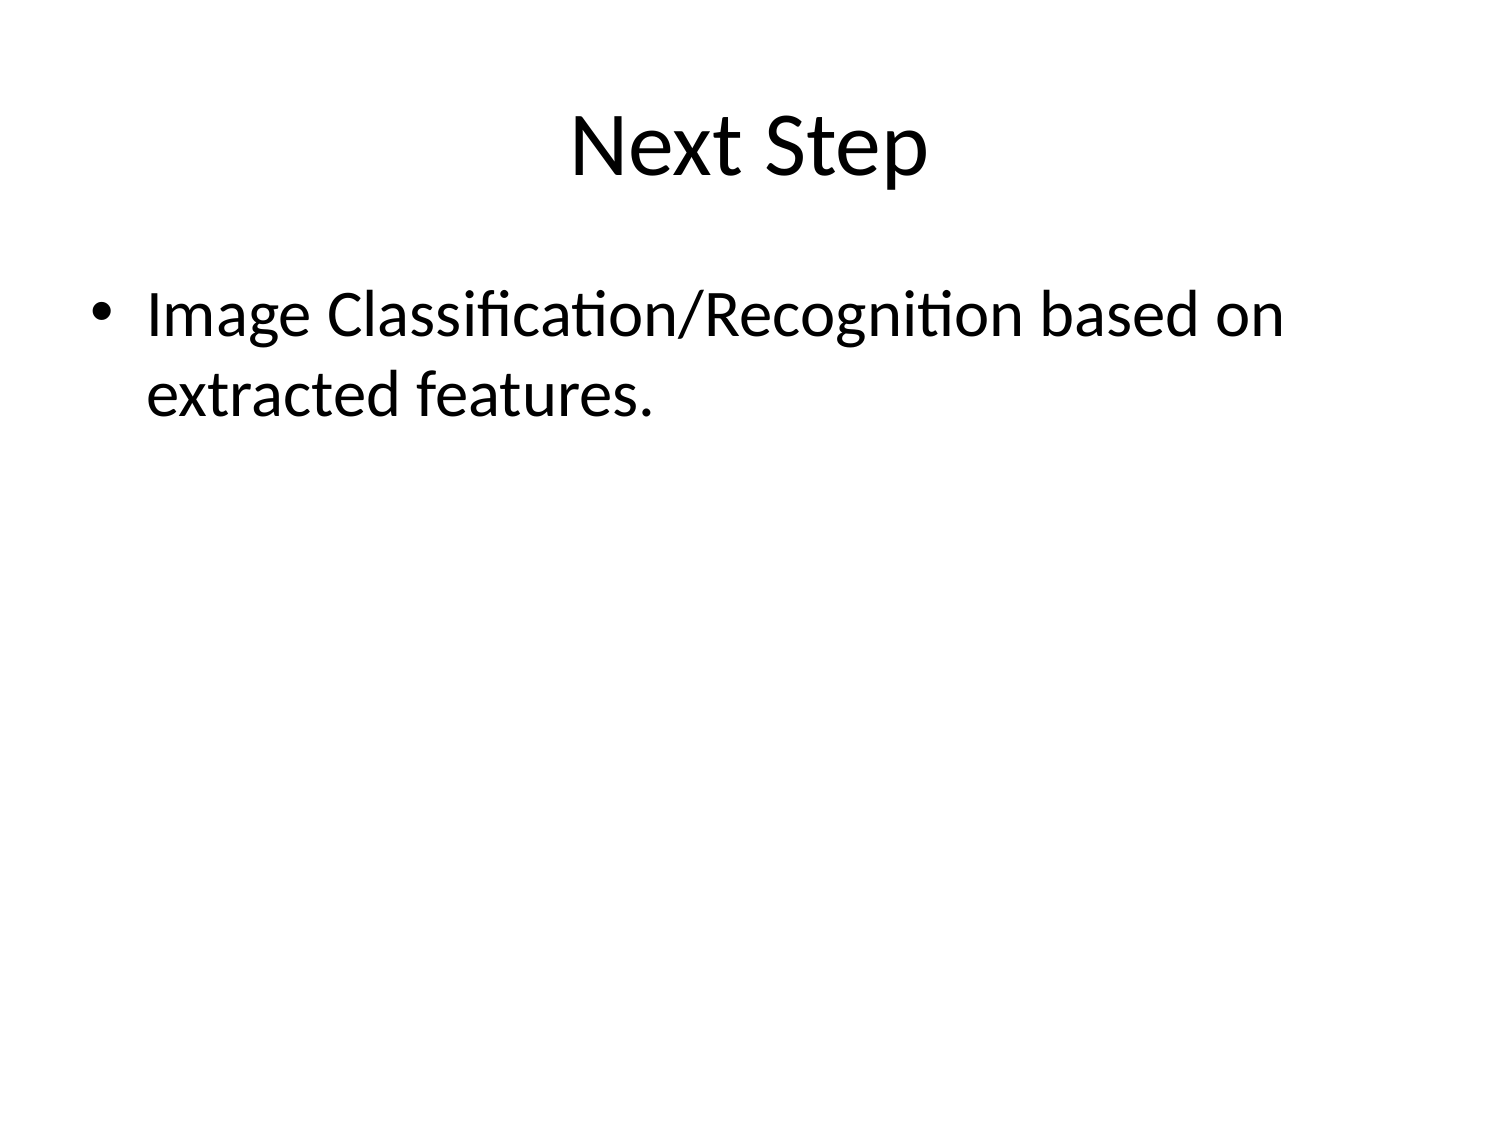

# Next Step
Image Classification/Recognition based on extracted features.